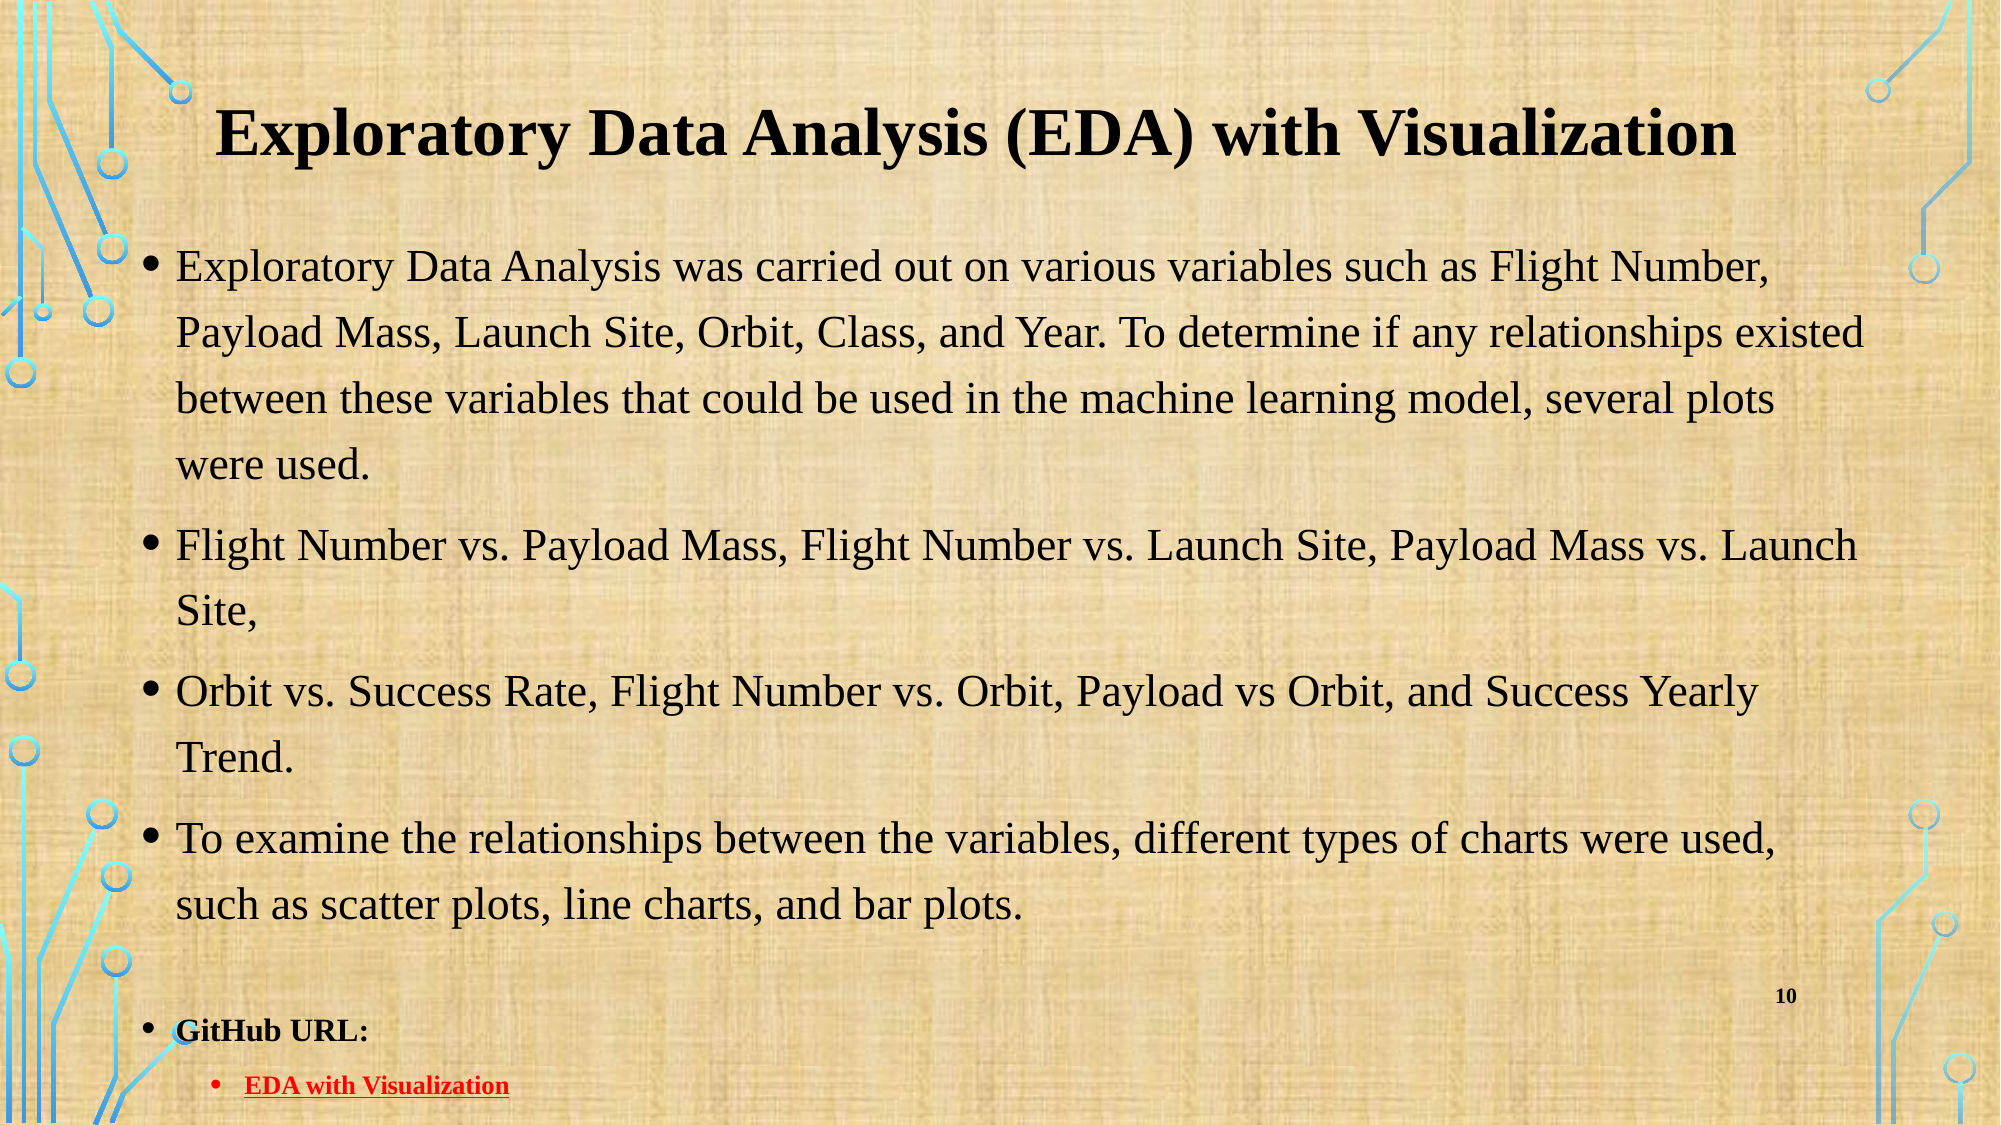

Exploratory Data Analysis (EDA) with Visualization
Exploratory Data Analysis was carried out on various variables such as Flight Number, Payload Mass, Launch Site, Orbit, Class, and Year. To determine if any relationships existed between these variables that could be used in the machine learning model, several plots were used.
Flight Number vs. Payload Mass, Flight Number vs. Launch Site, Payload Mass vs. Launch Site,
Orbit vs. Success Rate, Flight Number vs. Orbit, Payload vs Orbit, and Success Yearly Trend.
To examine the relationships between the variables, different types of charts were used, such as scatter plots, line charts, and bar plots.

GitHub URL:
EDA with Visualization

10